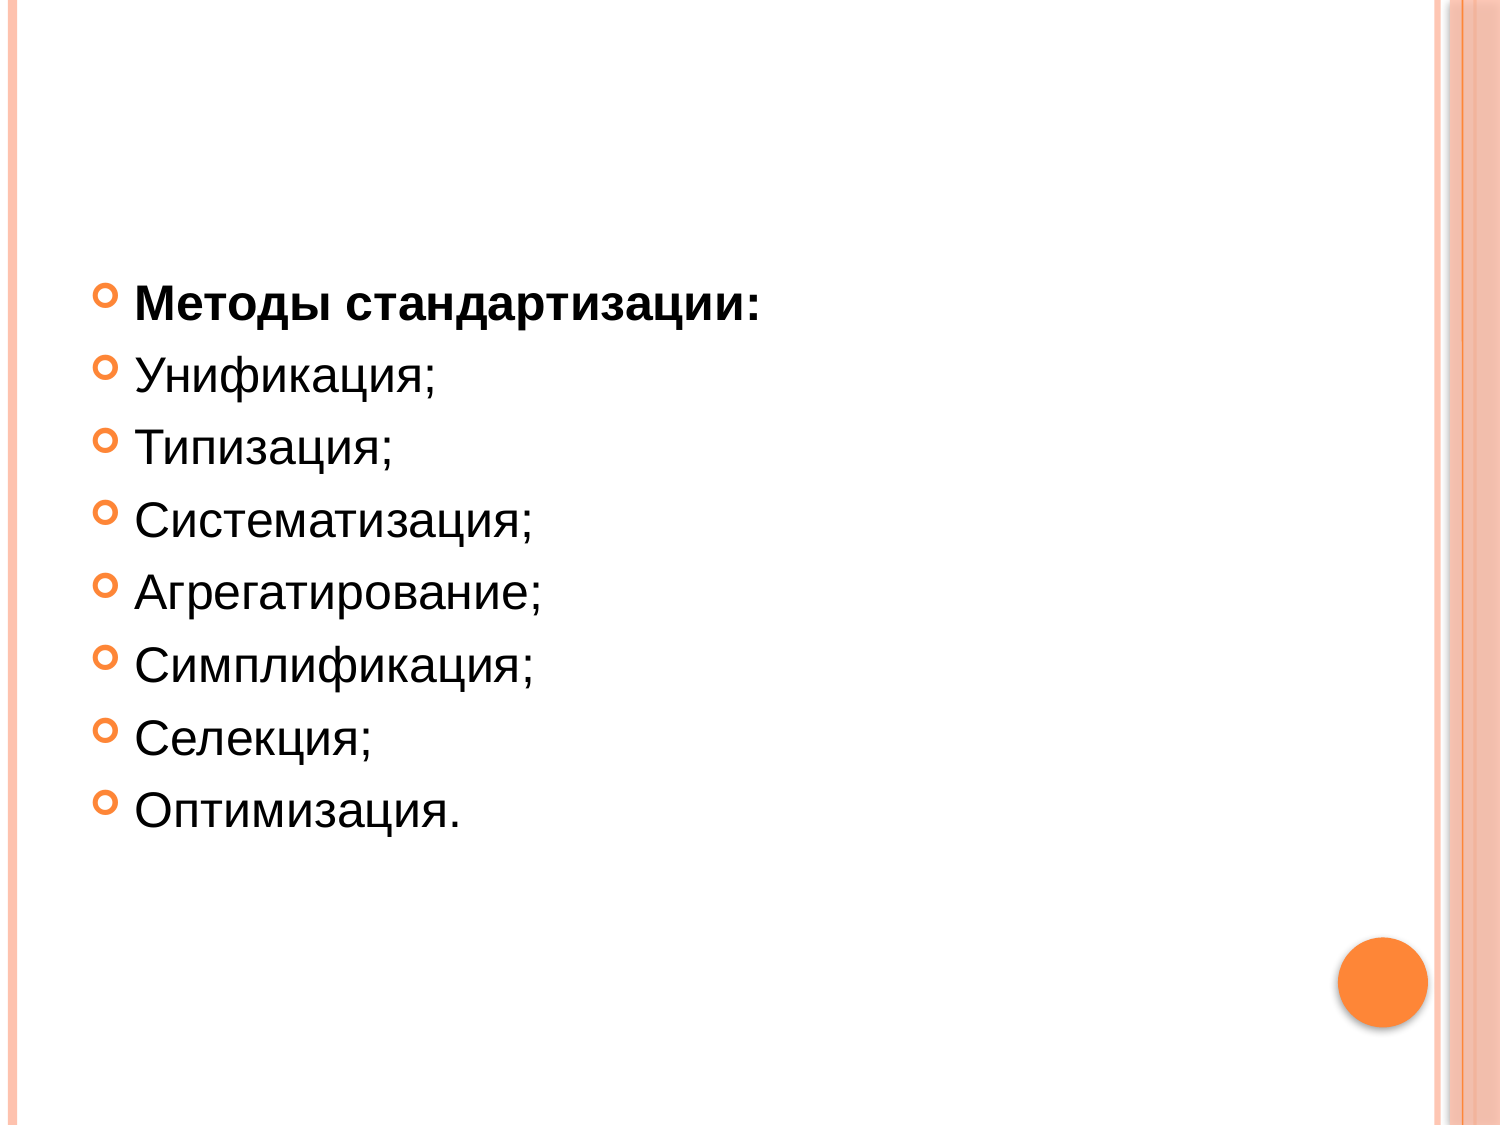

#
Методы стандартизации:
Унификация;
Типизация;
Систематизация;
Агрегатирование;
Симплификация;
Селекция;
Оптимизация.